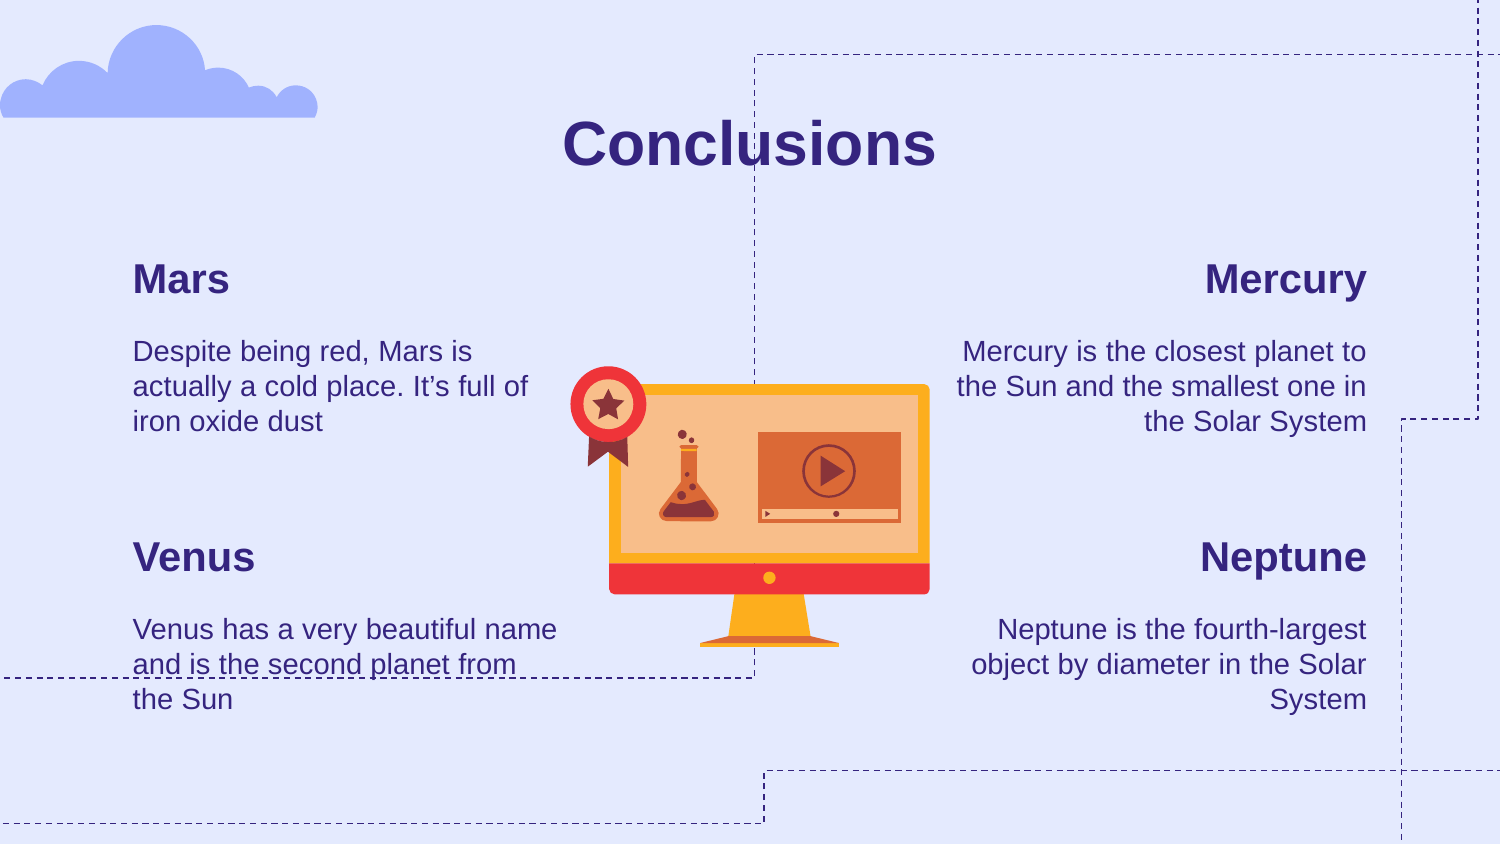

# Conclusions
Mars
Mercury
Despite being red, Mars is actually a cold place. It’s full of iron oxide dust
Mercury is the closest planet to the Sun and the smallest one in the Solar System

Venus
Neptune
Venus has a very beautiful name and is the second planet from the Sun
Neptune is the fourth-largest object by diameter in the Solar System